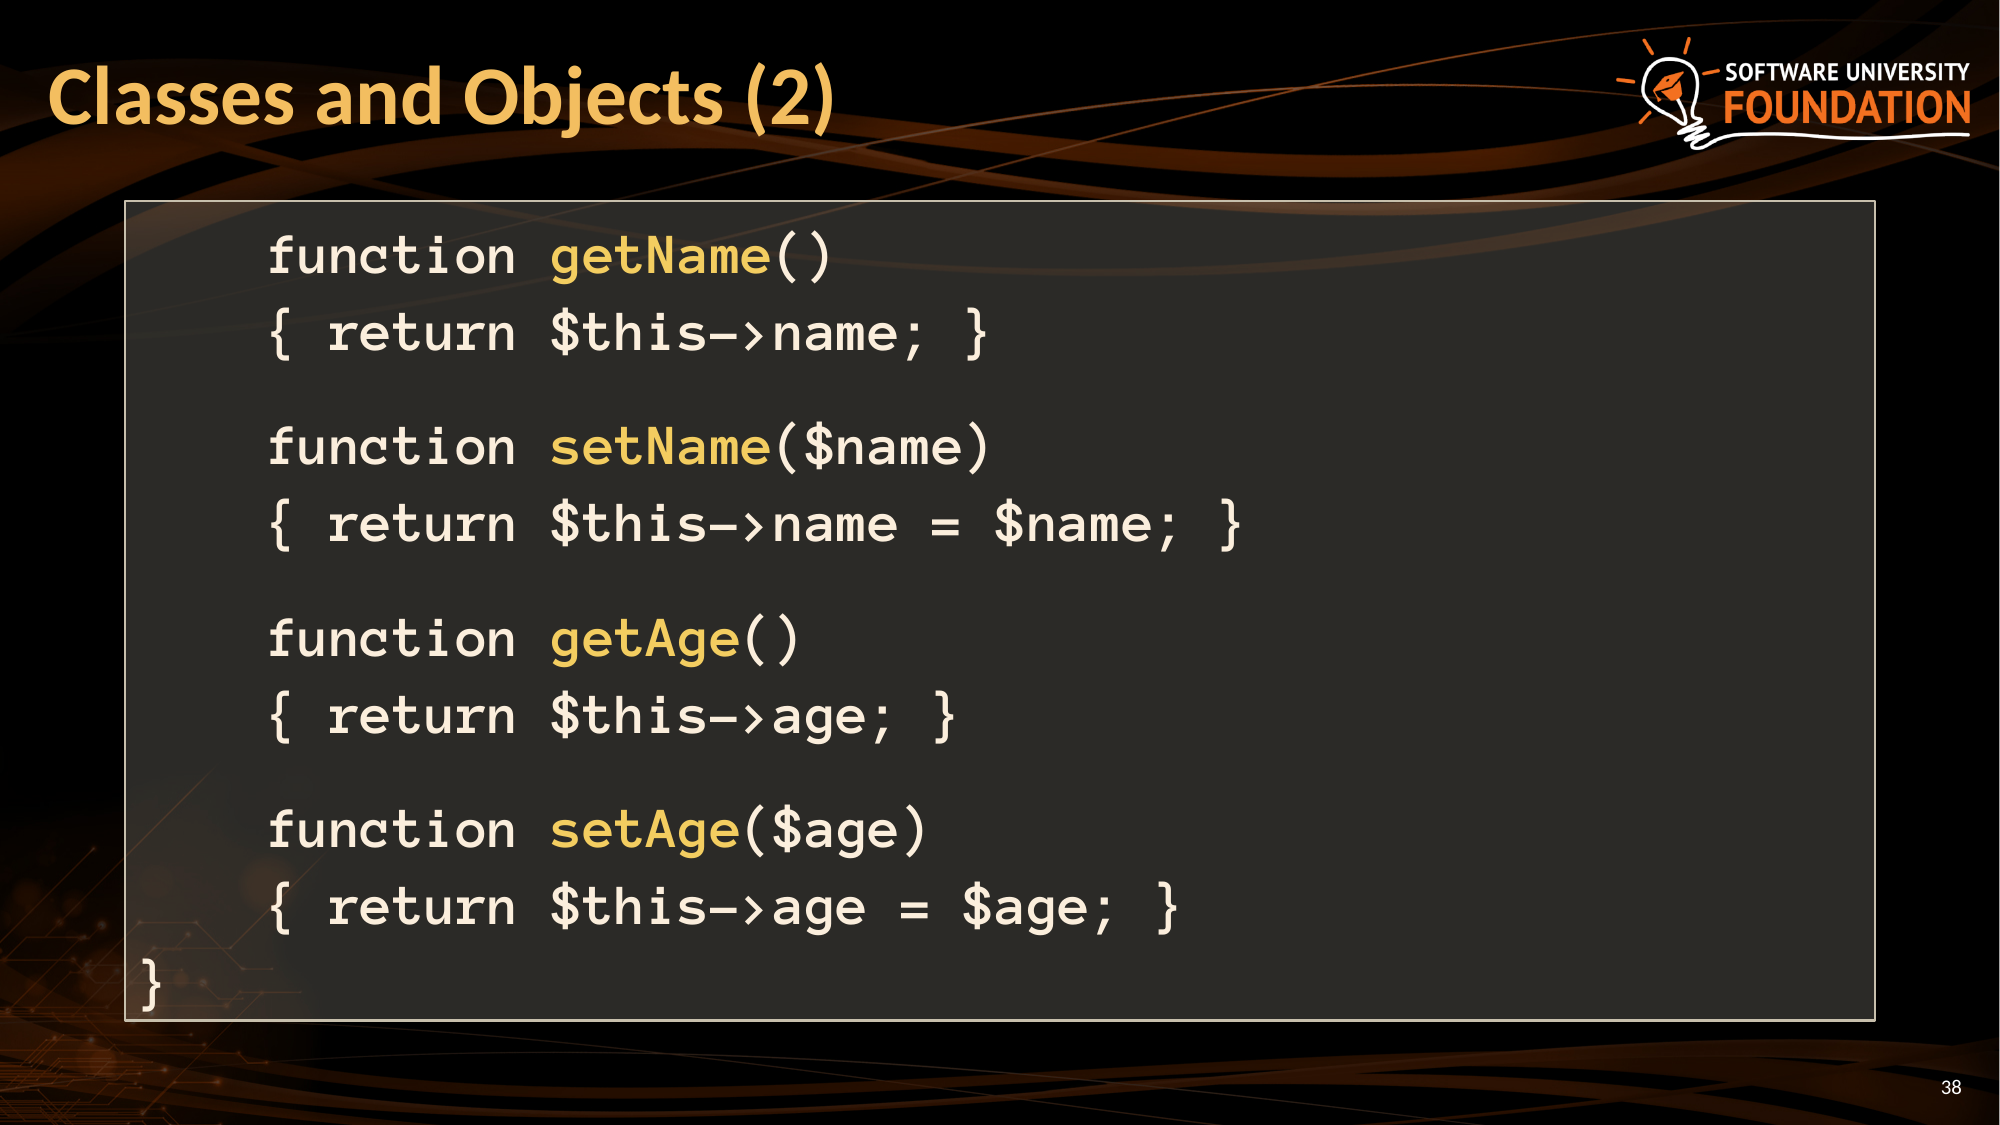

# Classes and Objects (2)
    function getName()
    { return $this->name; }
    function setName($name)
    { return $this->name = $name; }
    function getAge()
    { return $this->age; }
    function setAge($age)
    { return $this->age = $age; }
}
38